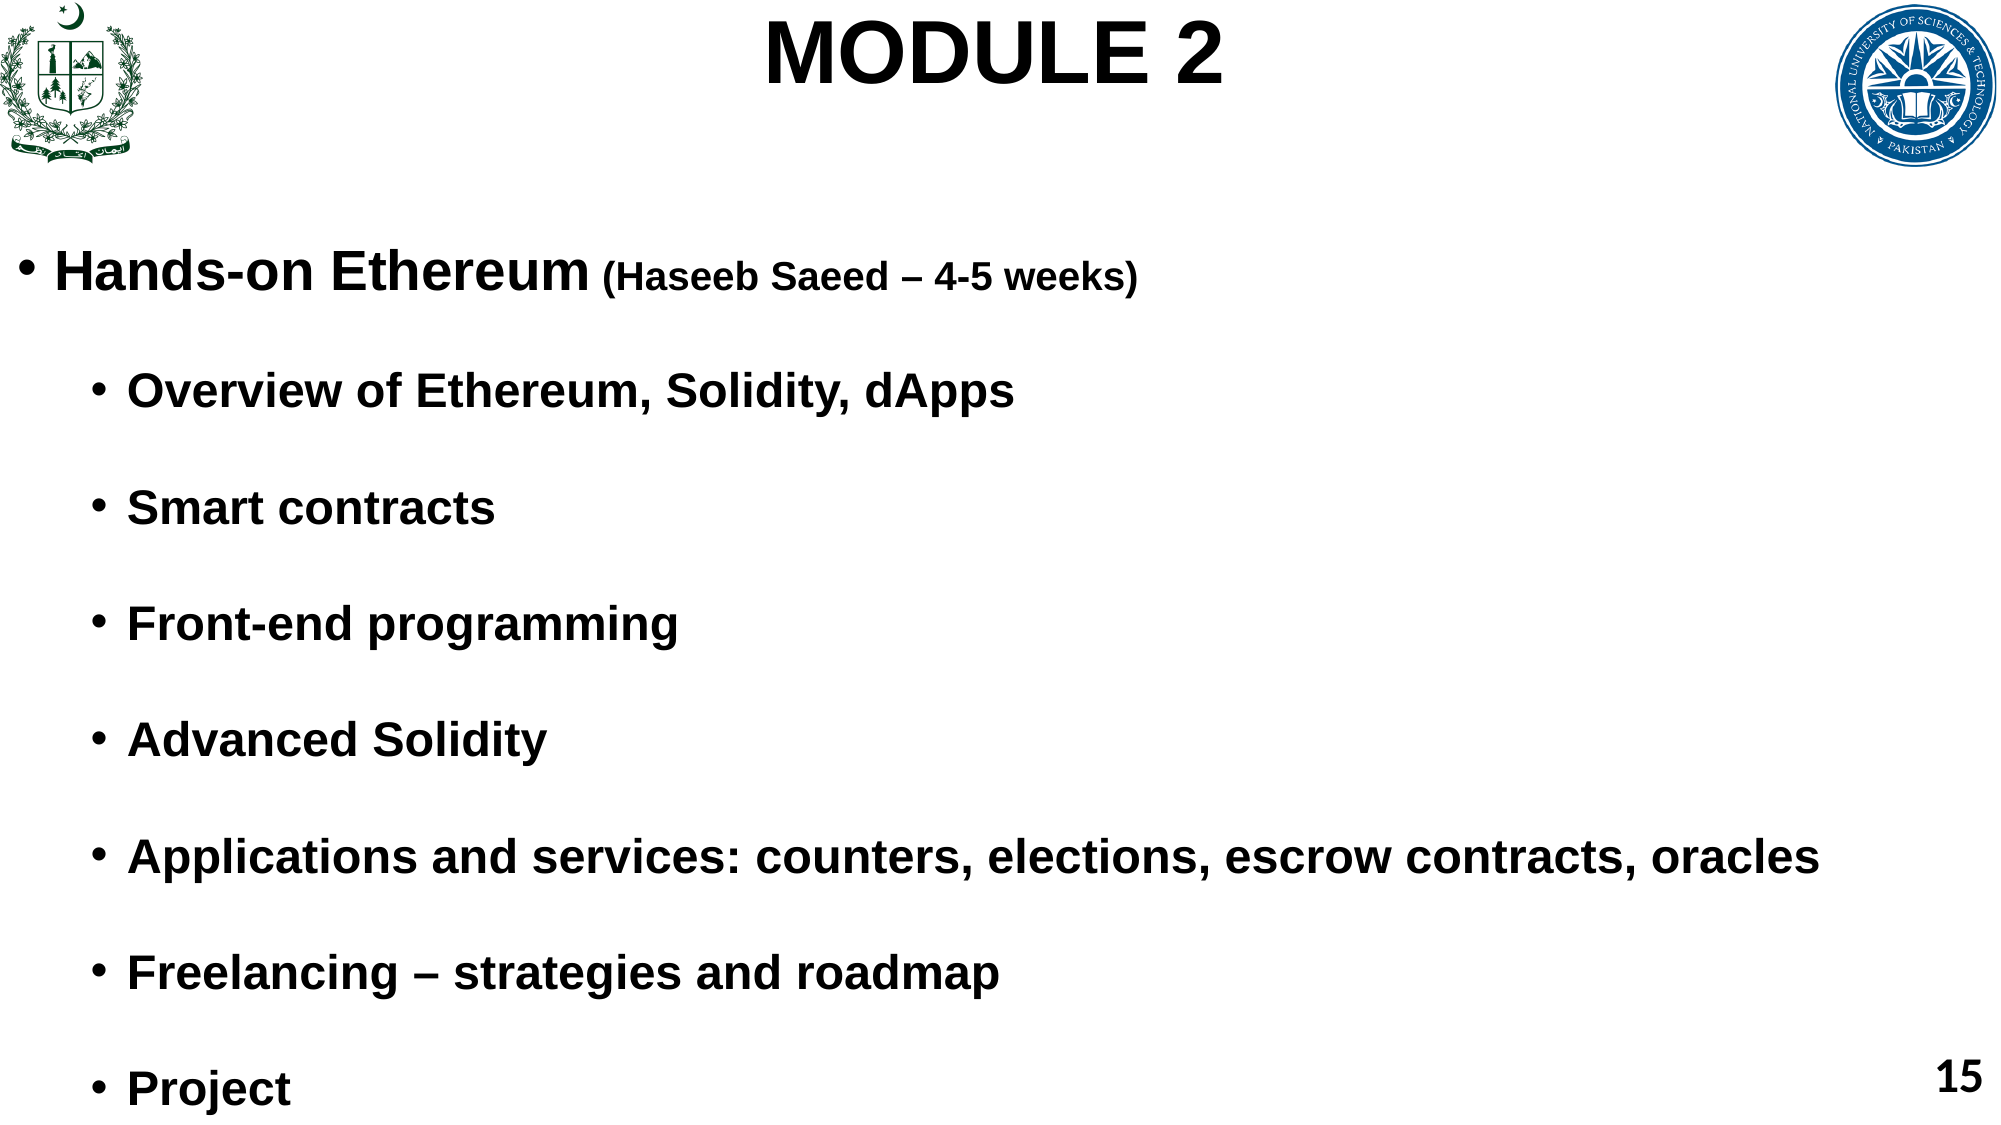

# MODULE 2
Hands-on Ethereum (Haseeb Saeed – 4-5 weeks)
Overview of Ethereum, Solidity, dApps
Smart contracts
Front-end programming
Advanced Solidity
Applications and services: counters, elections, escrow contracts, oracles
Freelancing – strategies and roadmap
Project

15